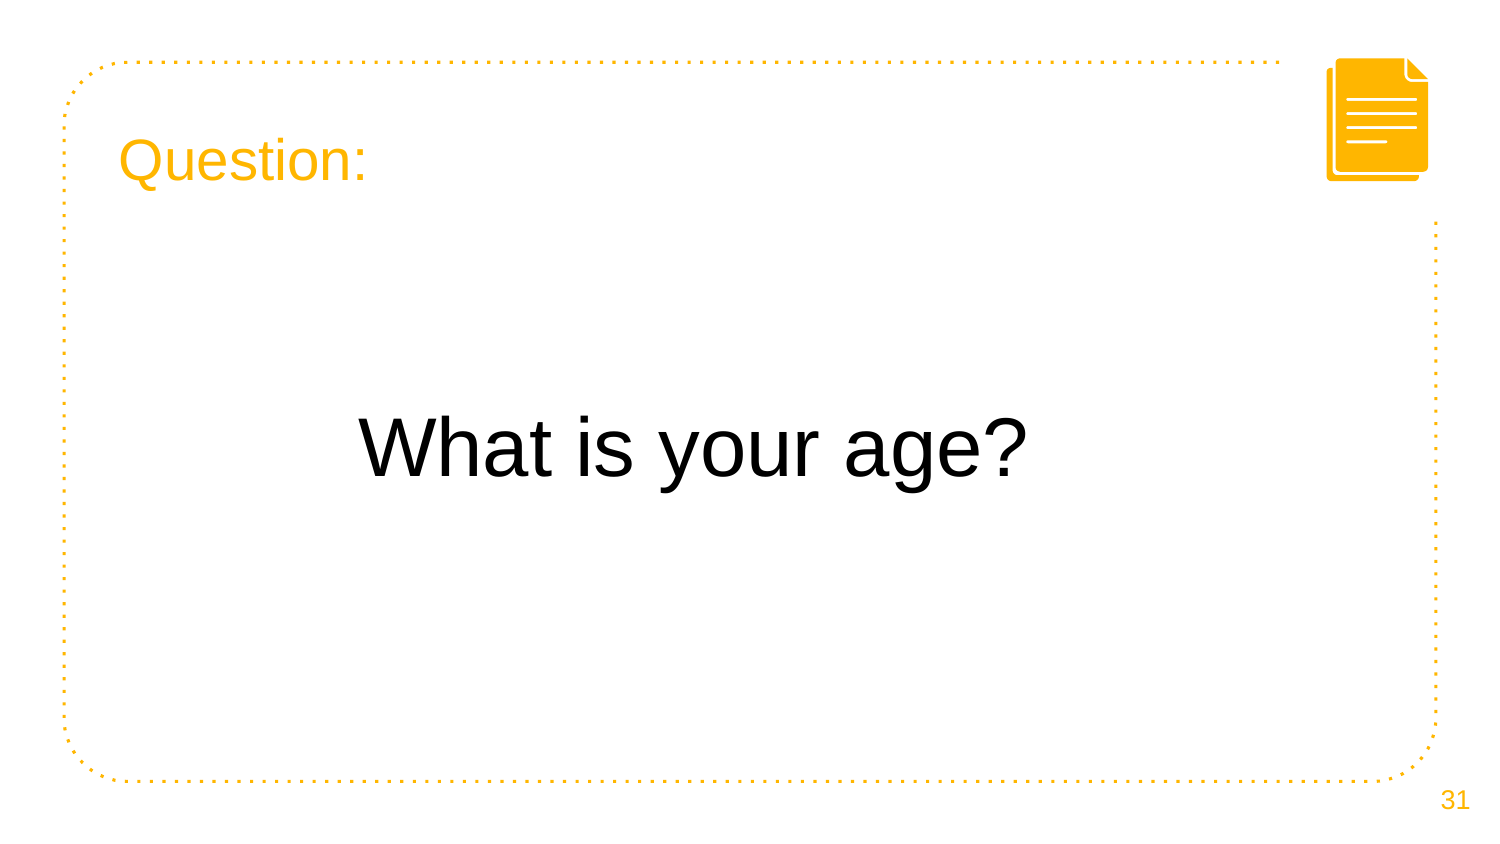

# Question:
What is your age?
31